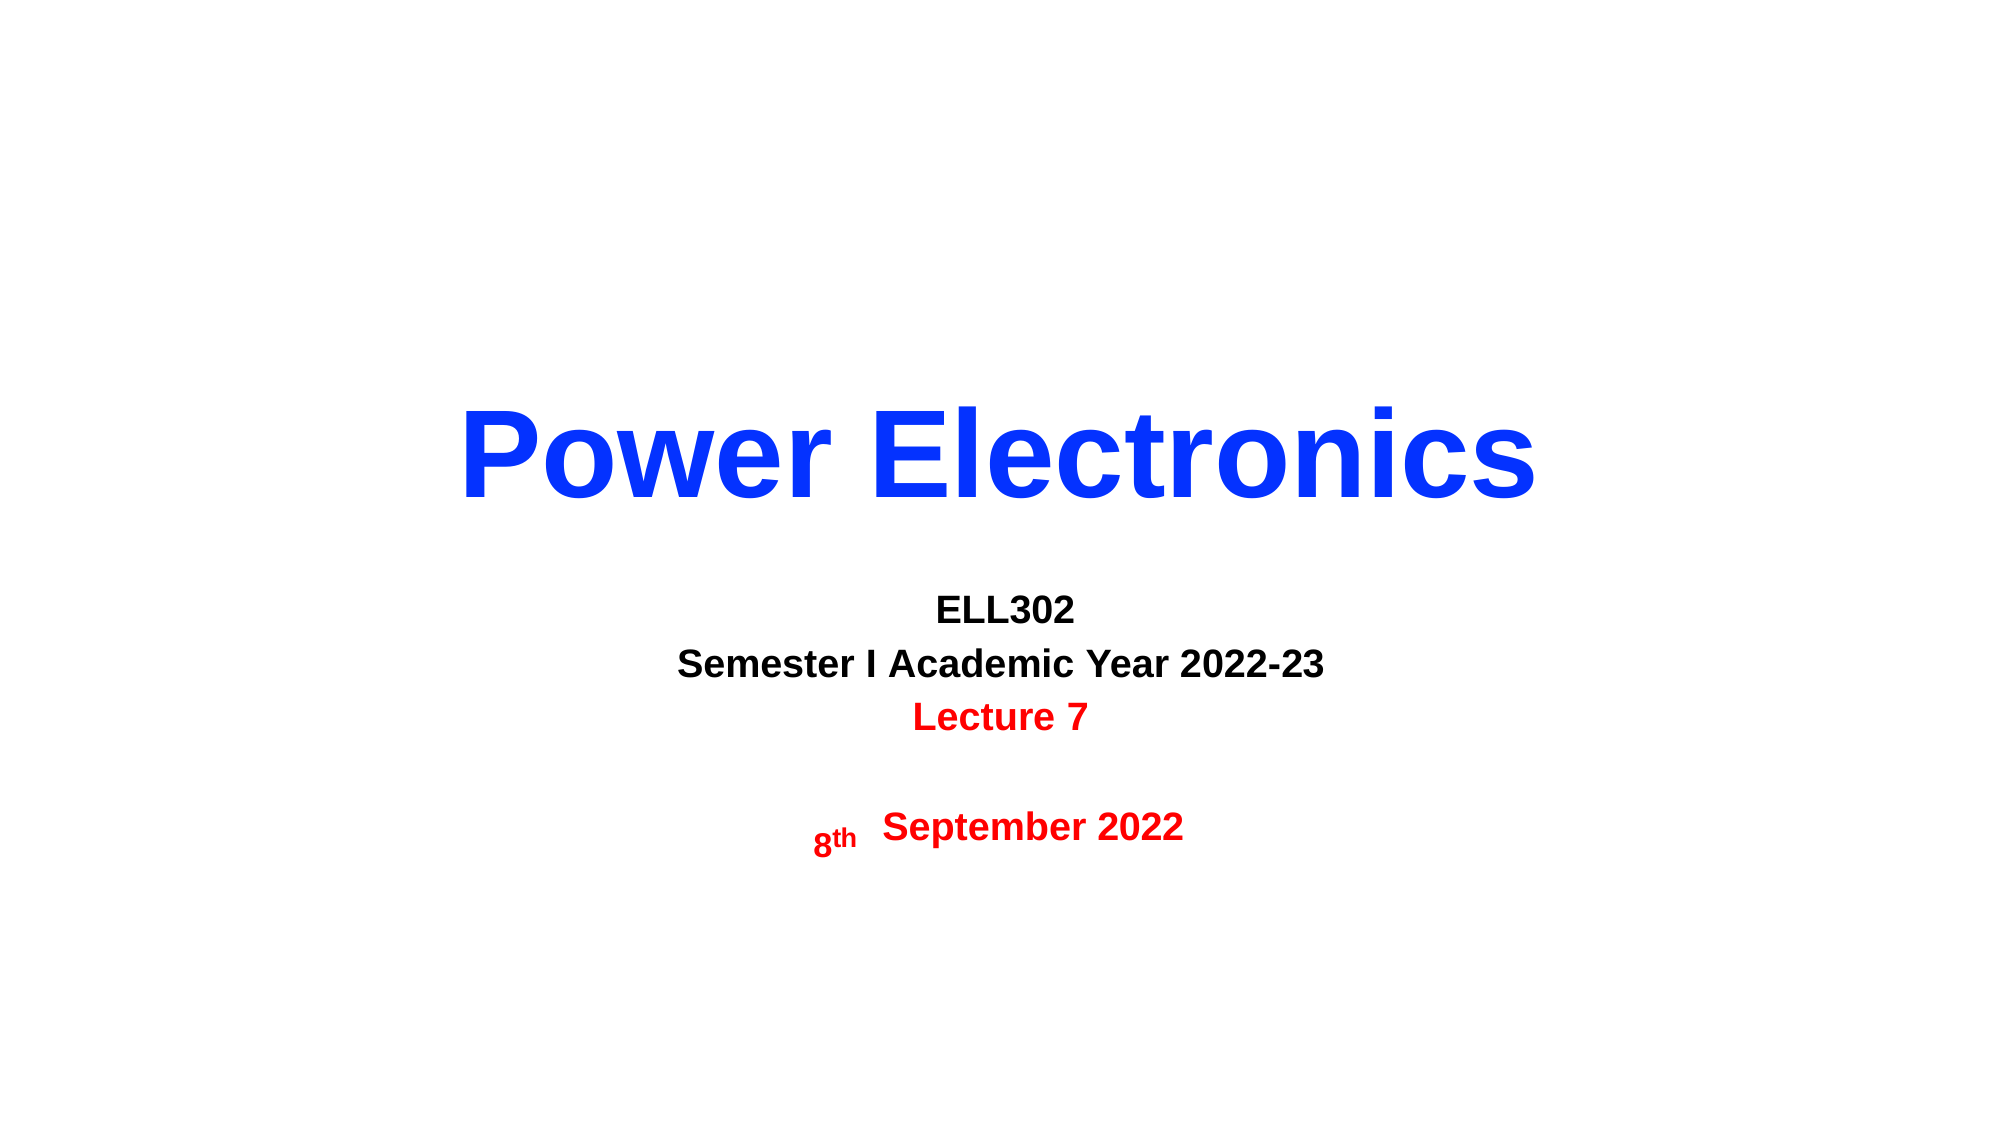

# Power Electronics
ELL302
Semester I Academic Year 2022-23 Lecture 7
8th
September 2022